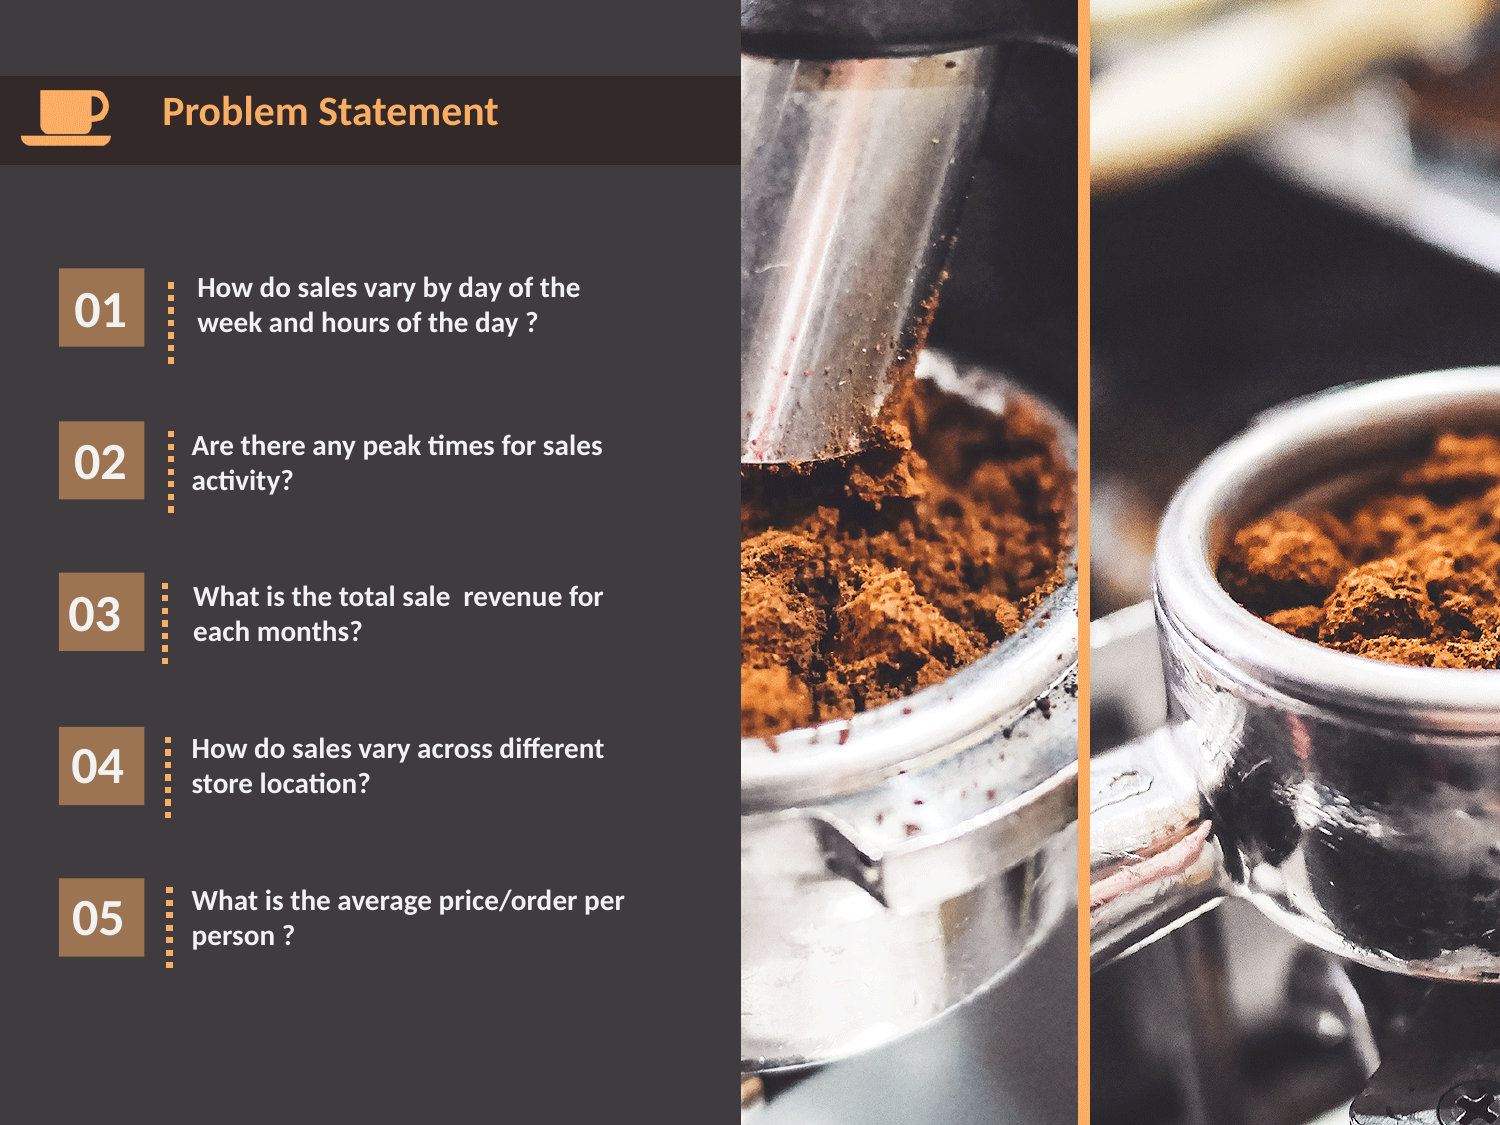

Problem Statement
How do sales vary by day of the week and hours of the day ?

01
Are there any peak times for sales activity?
02

What is the total sale  revenue for each months?
03

How do sales vary across different store location?
04

What is the average price/order per person ?
05